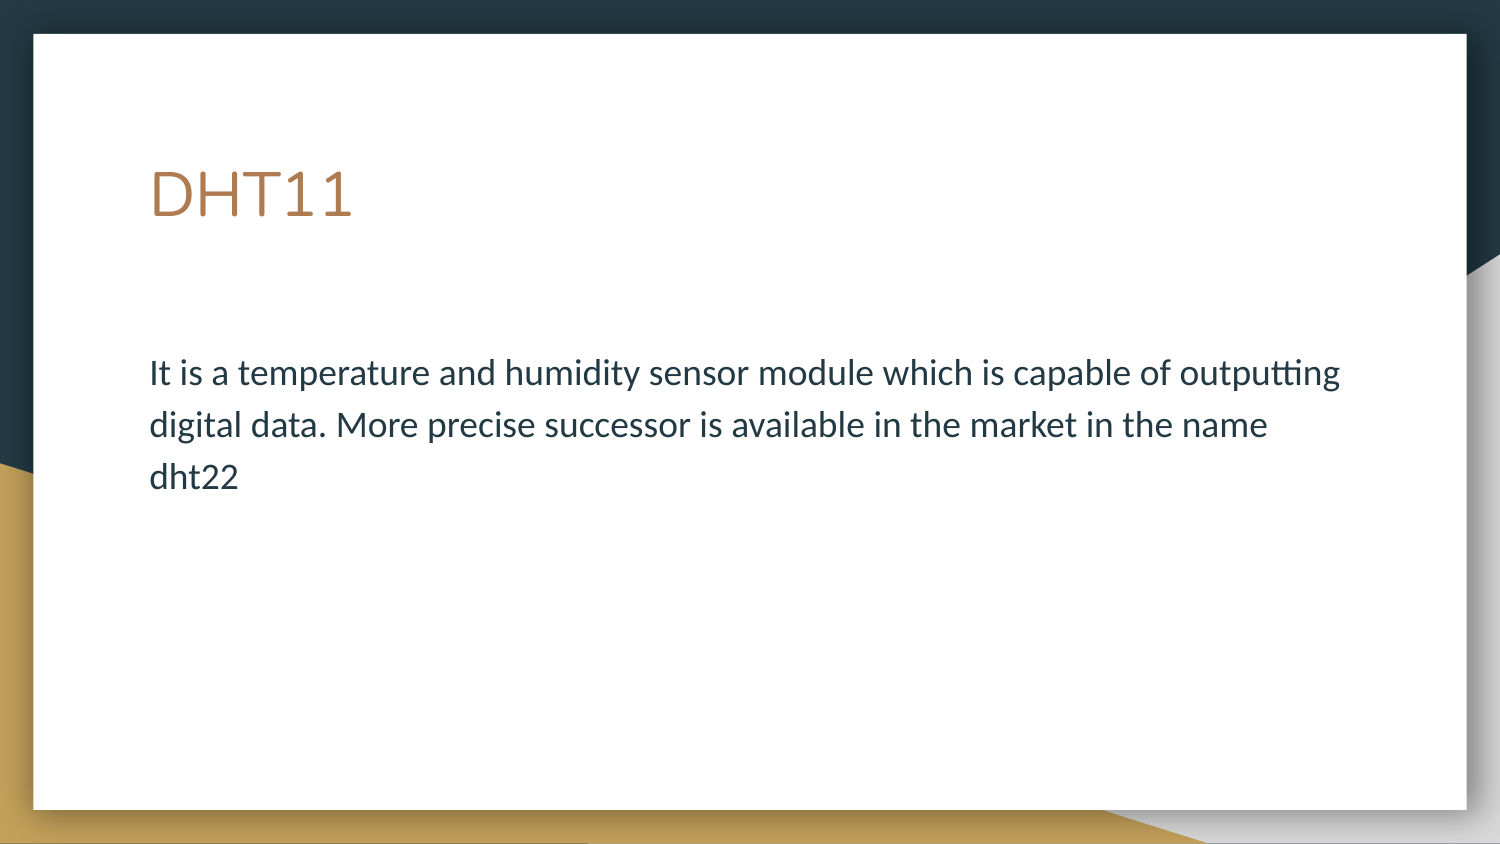

# DHT11

It is a temperature and humidity sensor module which is capable of outputting digital data. More precise successor is available in the market in the name dht22